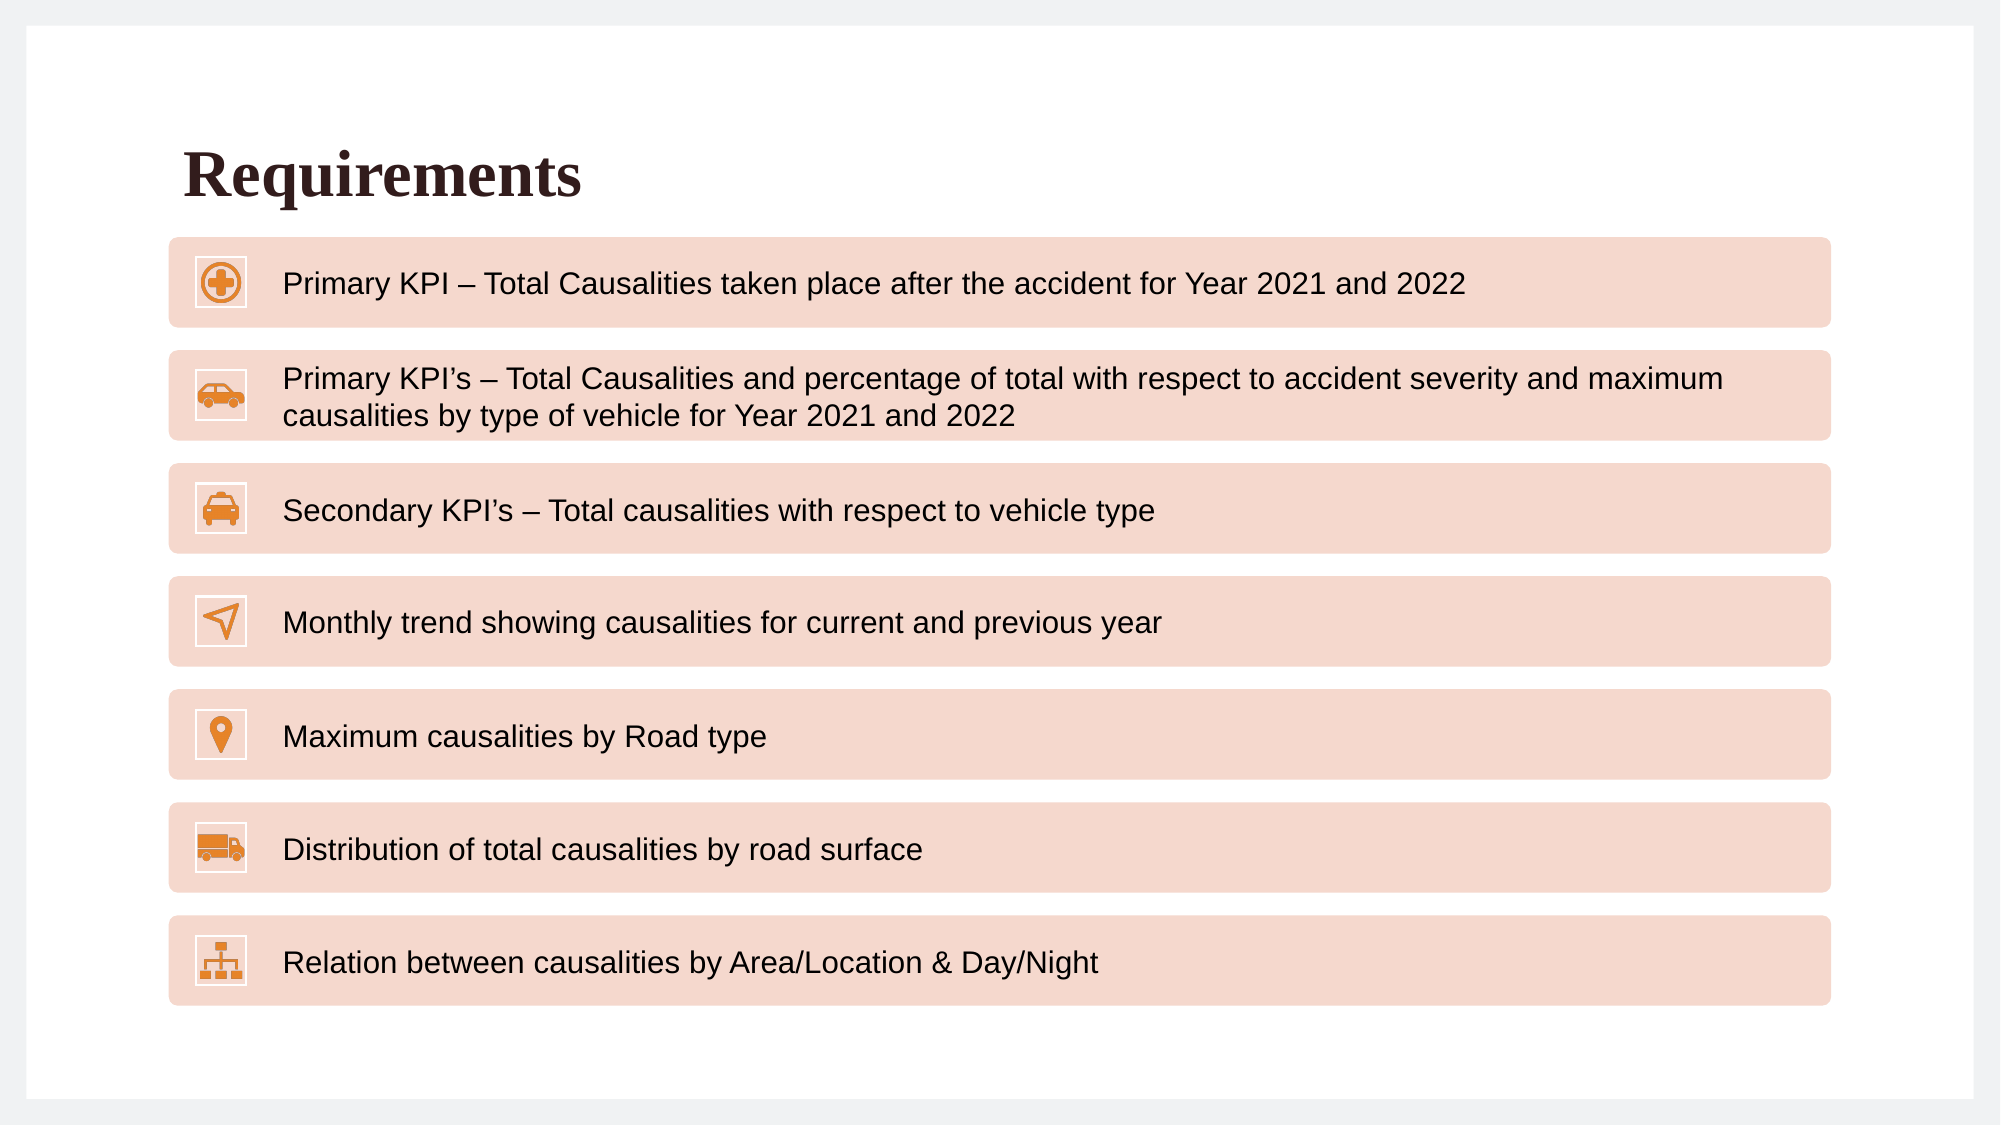

# Requirements
Primary KPI – Total Causalities taken place after the accident for Year 2021 and 2022
Primary KPI’s – Total Causalities and percentage of total with respect to accident severity and maximum causalities by type of vehicle for Year 2021 and 2022
Secondary KPI’s – Total causalities with respect to vehicle type
Monthly trend showing causalities for current and previous year
Maximum causalities by Road type
Distribution of total causalities by road surface
Relation between causalities by Area/Location & Day/Night